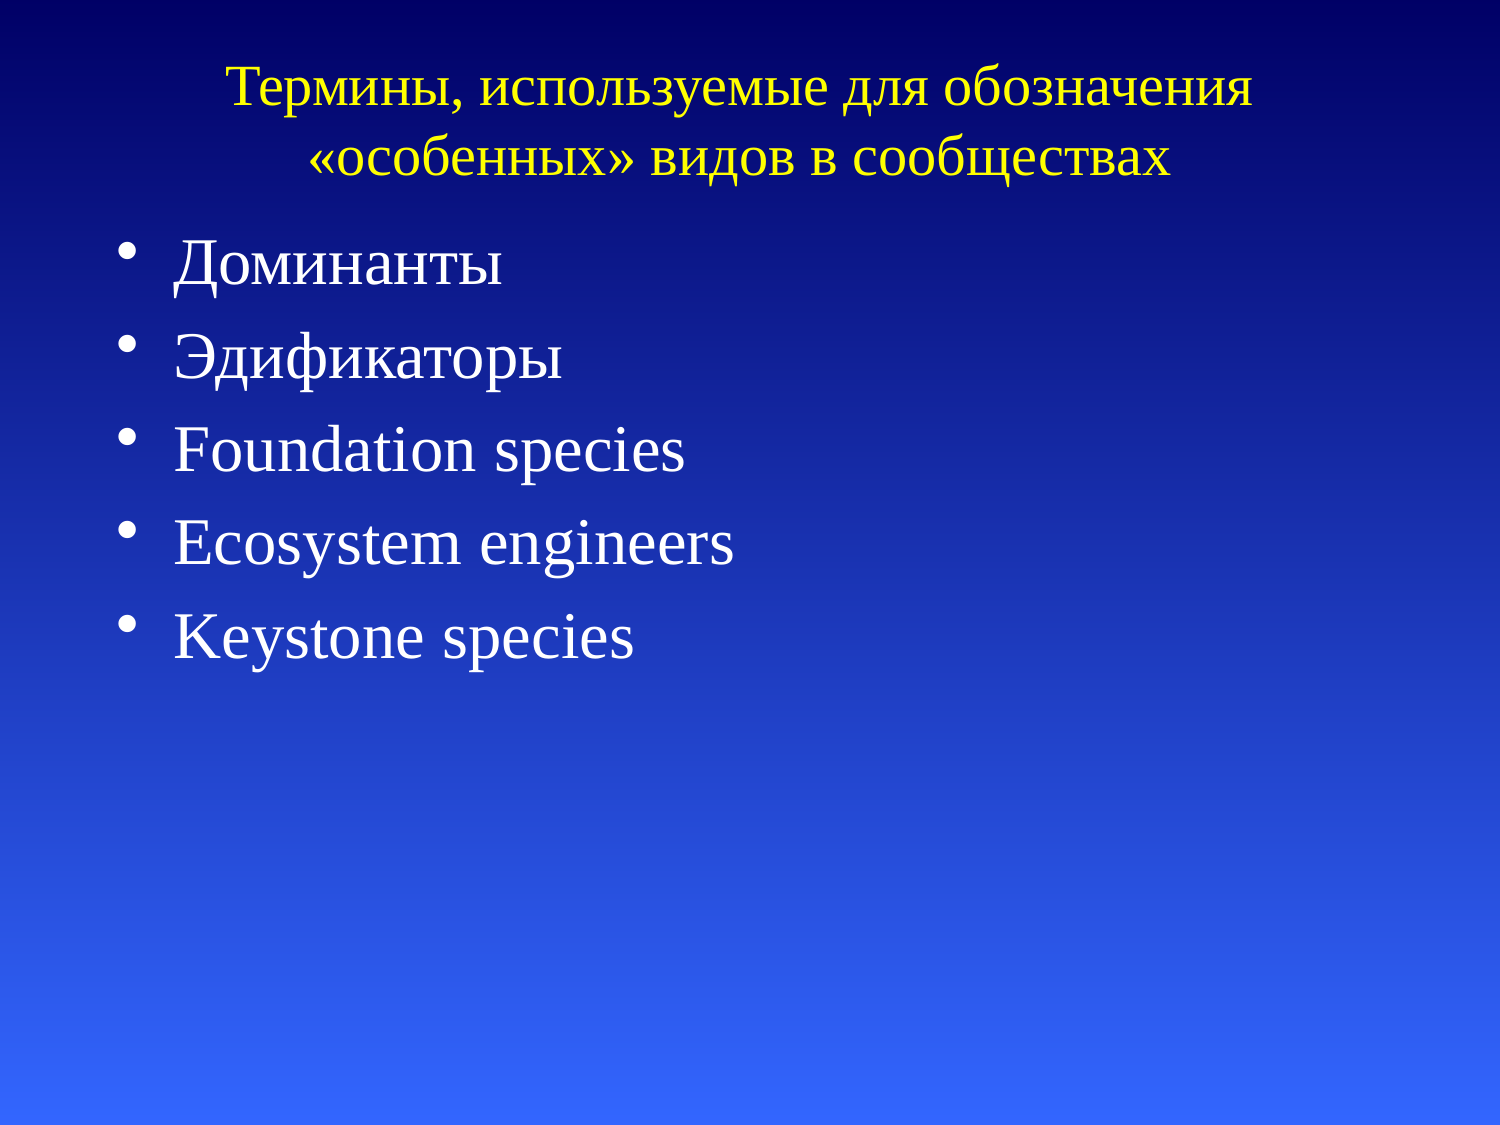

# Термины, используемые для обозначения «особенных» видов в сообществах
Доминанты
Эдификаторы
Foundation species
Ecosystem engineers
Keystone species